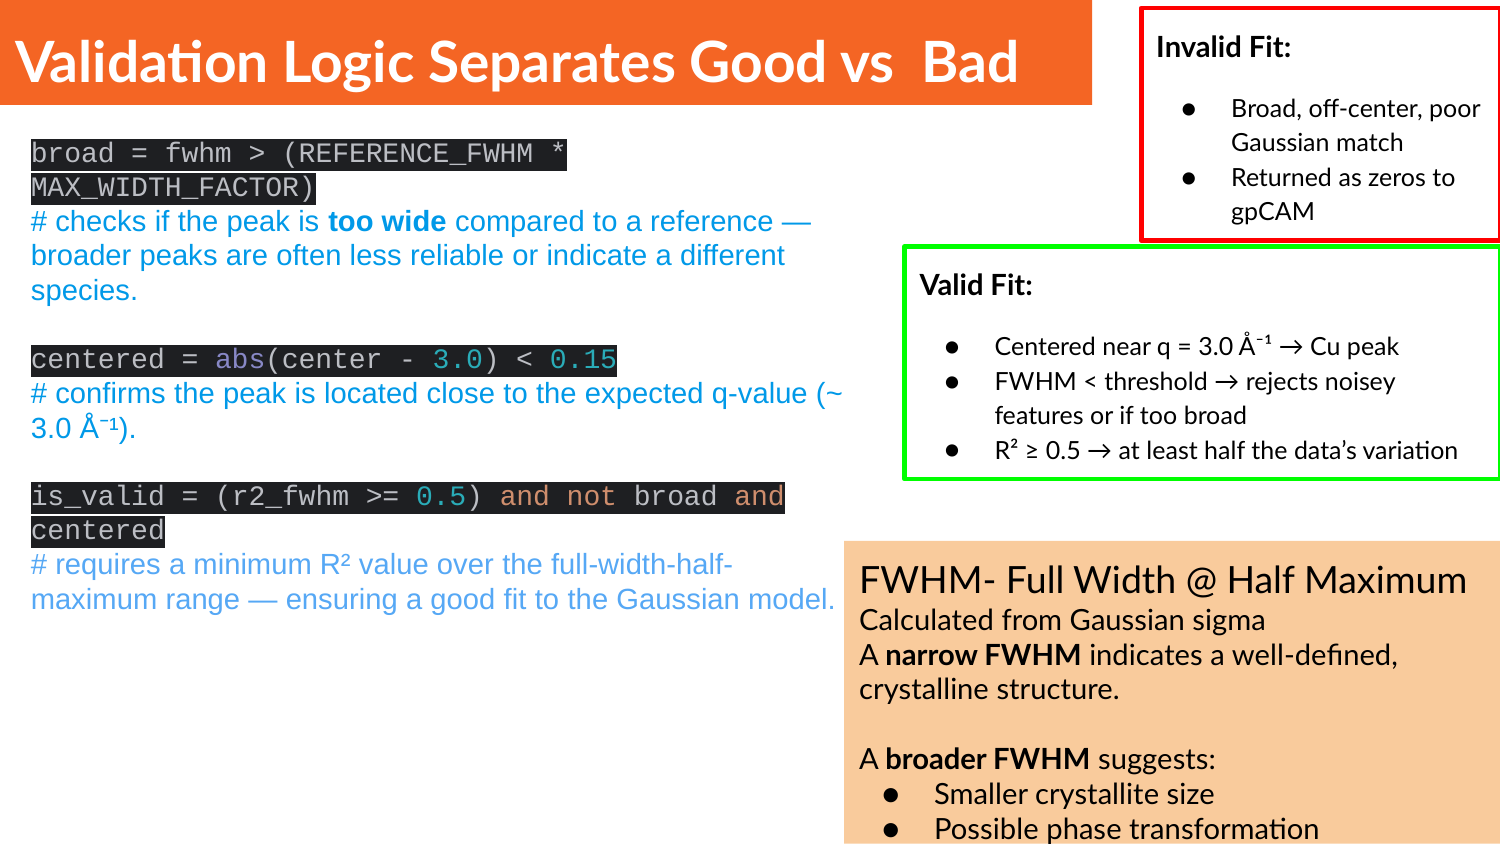

# Validation Logic Separates Good vs  Bad
Invalid Fit:
Broad, off-center, poor Gaussian match
Returned as zeros to gpCAM
broad = fwhm > (REFERENCE_FWHM * MAX_WIDTH_FACTOR)
# checks if the peak is too wide compared to a reference — broader peaks are often less reliable or indicate a different species.

centered = abs(center - 3.0) < 0.15
# confirms the peak is located close to the expected q-value (~ 3.0 Å⁻¹).
is_valid = (r2_fwhm >= 0.5) and not broad and centered
# requires a minimum R² value over the full-width-half-maximum range — ensuring a good fit to the Gaussian model.
Valid Fit:
Centered near q = 3.0 Å⁻¹ → Cu peak
FWHM < threshold → rejects noisey features or if too broad
R² ≥ 0.5 → at least half the data’s variation
FWHM- Full Width @ Half Maximum
Calculated from Gaussian sigma
A narrow FWHM indicates a well-defined, crystalline structure.
A broader FWHM suggests:
Smaller crystallite size
Possible phase transformation
16